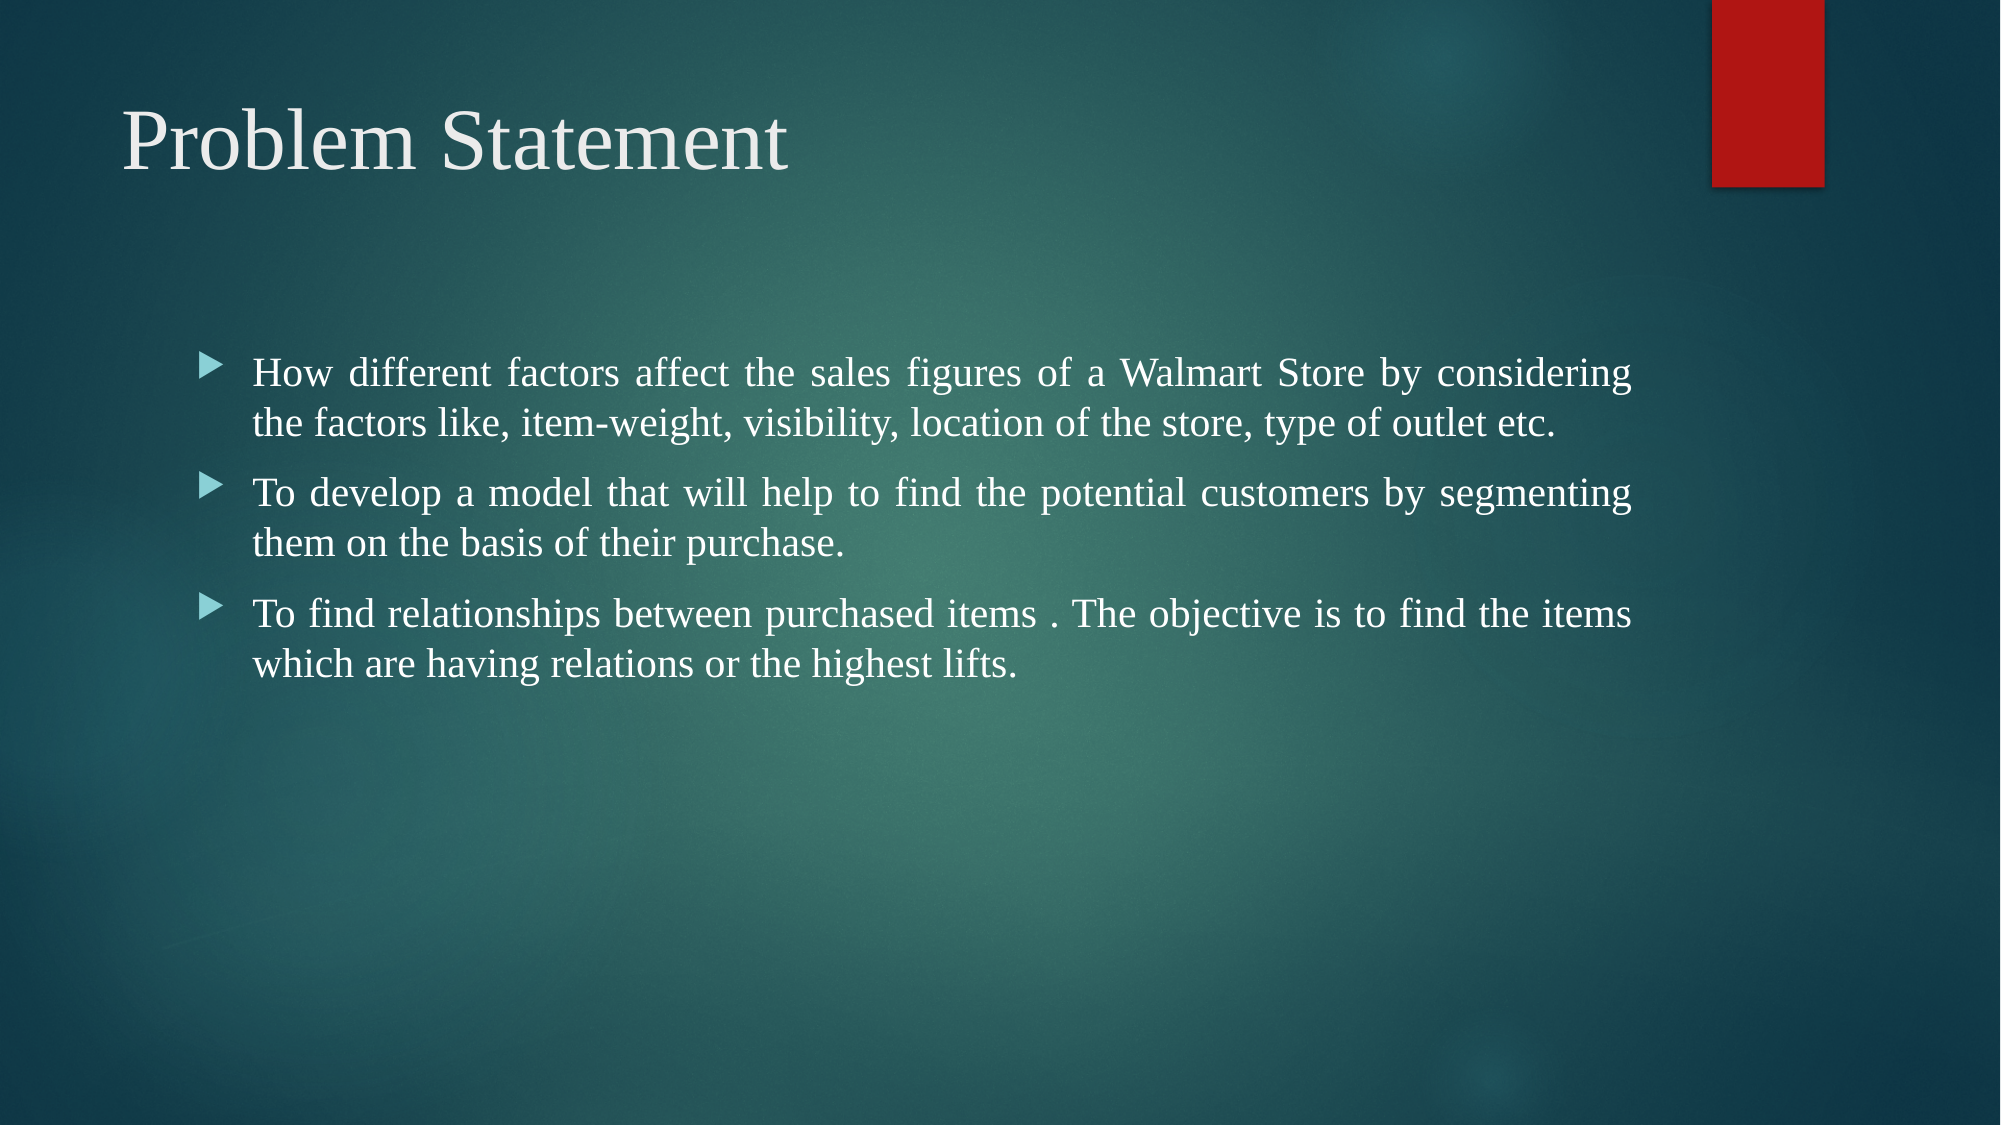

# Problem Statement
How different factors affect the sales figures of a Walmart Store by considering the factors like, item-weight, visibility, location of the store, type of outlet etc.
To develop a model that will help to find the potential customers by segmenting them on the basis of their purchase.
To find relationships between purchased items . The objective is to find the items which are having relations or the highest lifts.